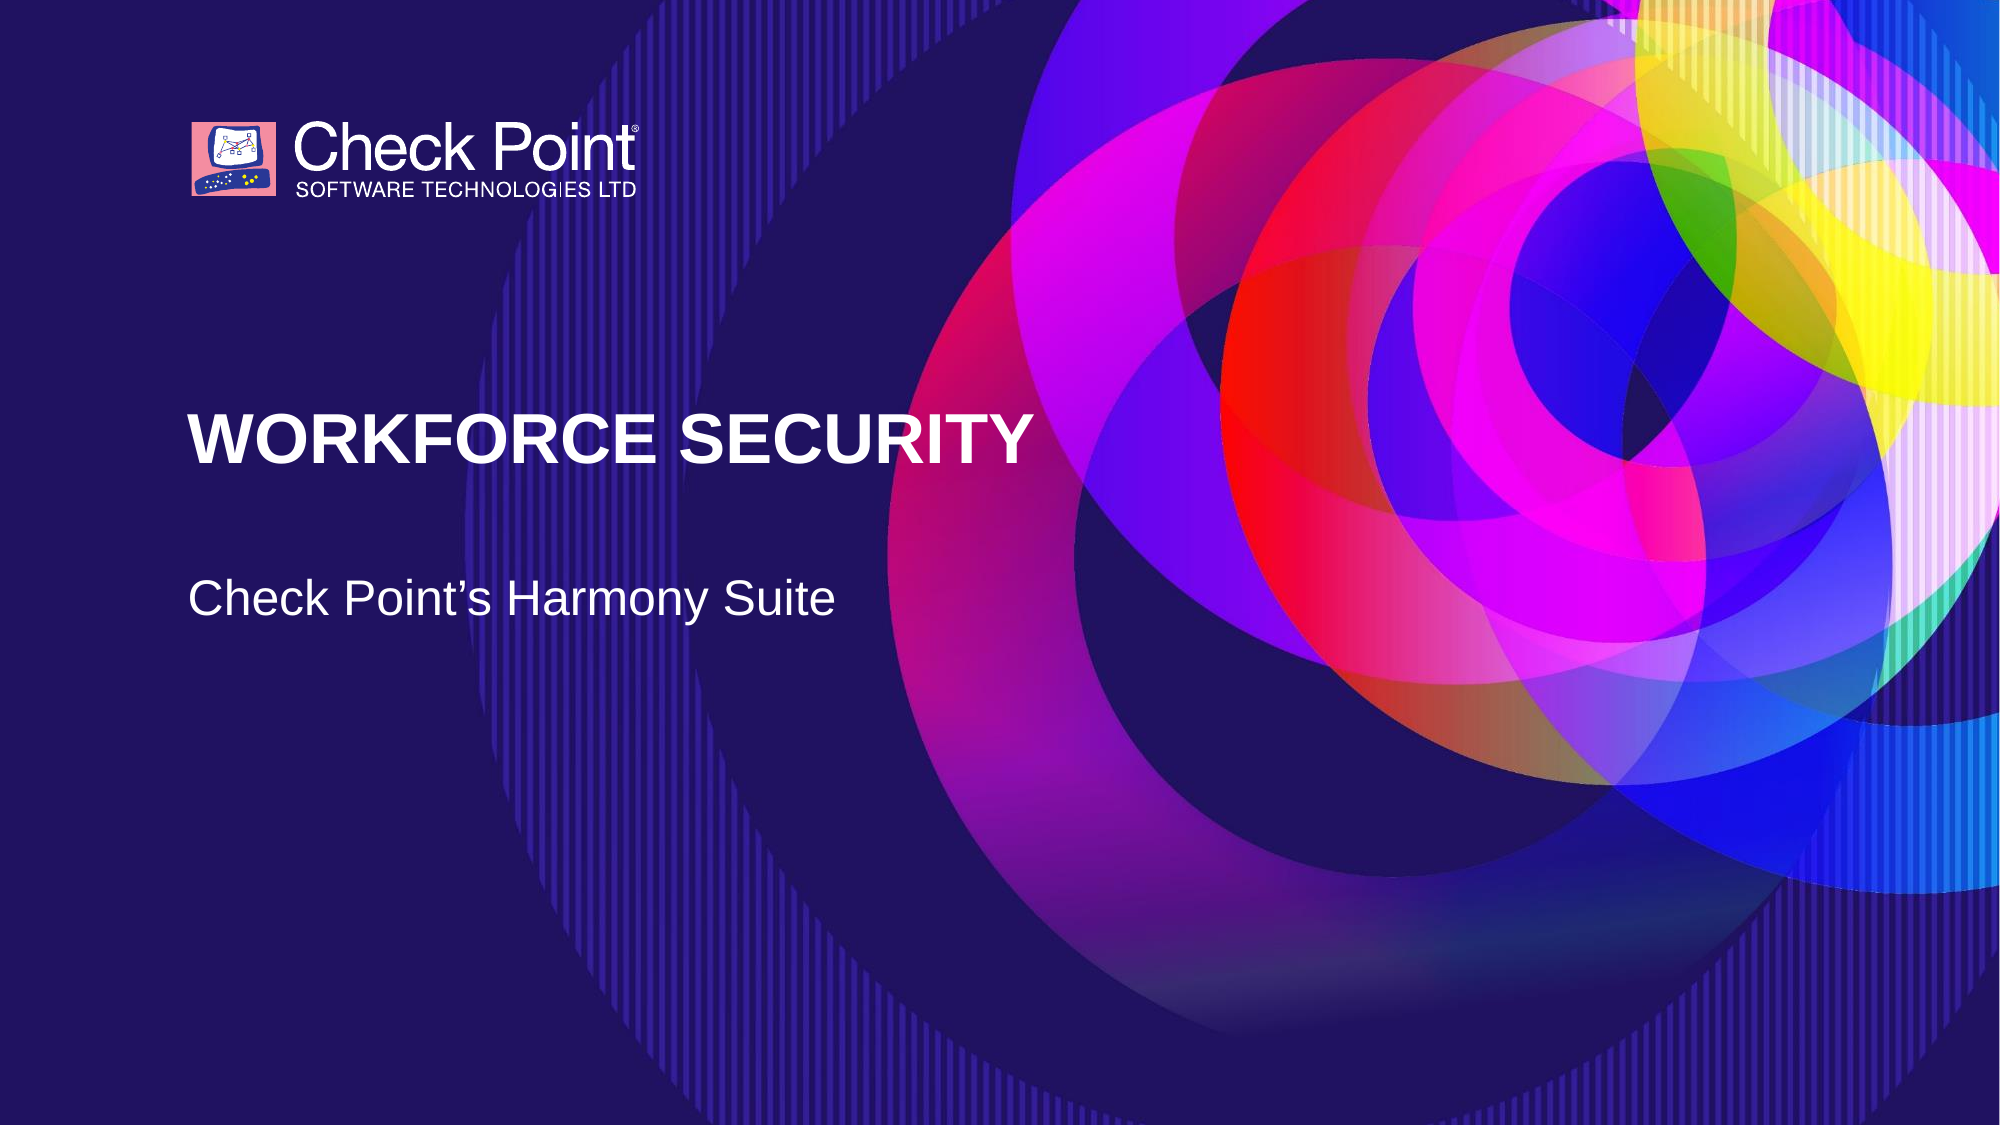

Workforce security

Check Point’s Harmony Suite

 [Internal Use] for Check Point employees​